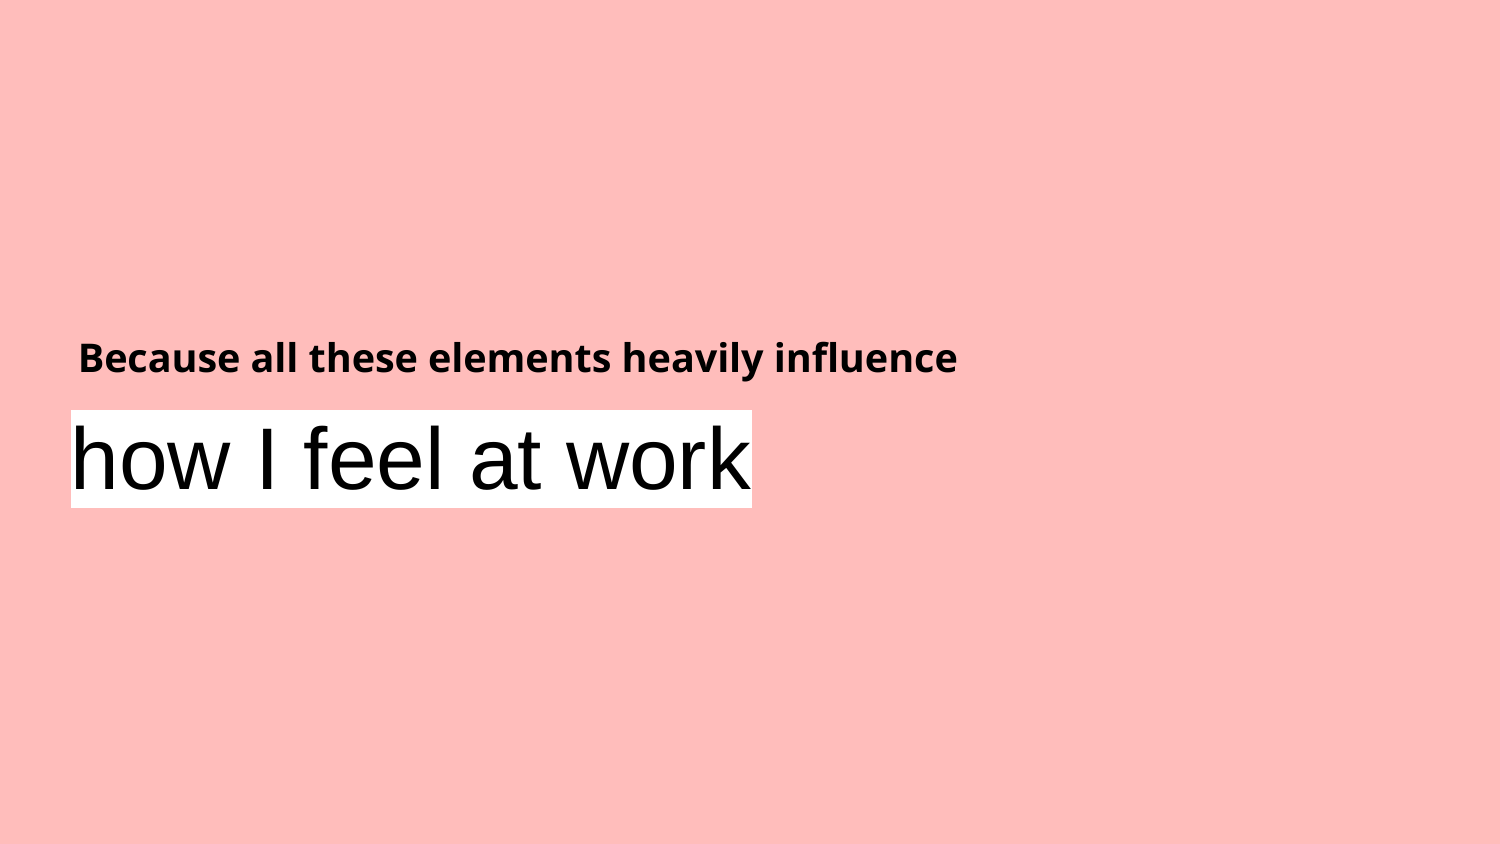

Because all these elements heavily influence
# how I feel at work